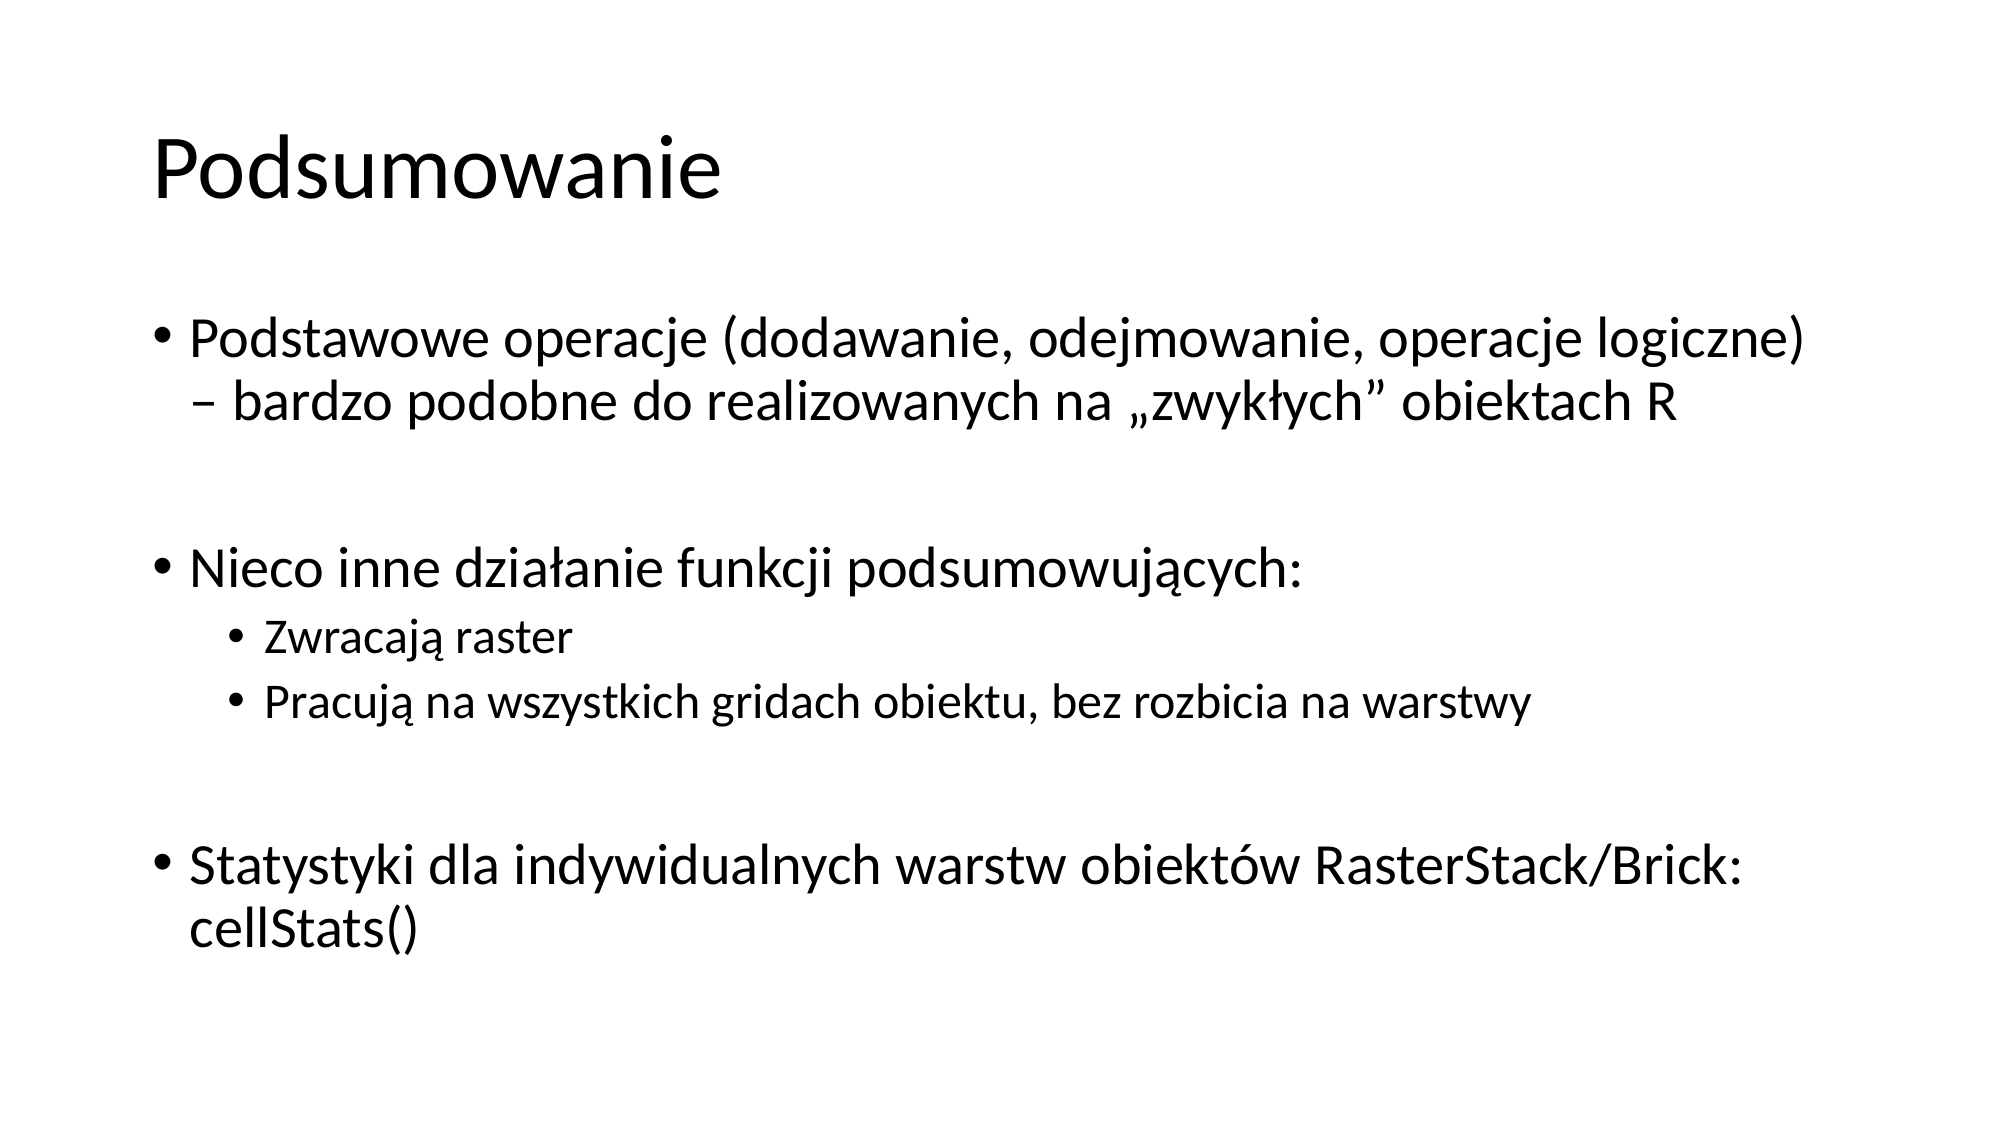

# Podsumowanie
Podstawowe operacje (dodawanie, odejmowanie, operacje logiczne) – bardzo podobne do realizowanych na „zwykłych” obiektach R

Nieco inne działanie funkcji podsumowujących:
Zwracają raster
Pracują na wszystkich gridach obiektu, bez rozbicia na warstwy

Statystyki dla indywidualnych warstw obiektów RasterStack/Brick: cellStats()